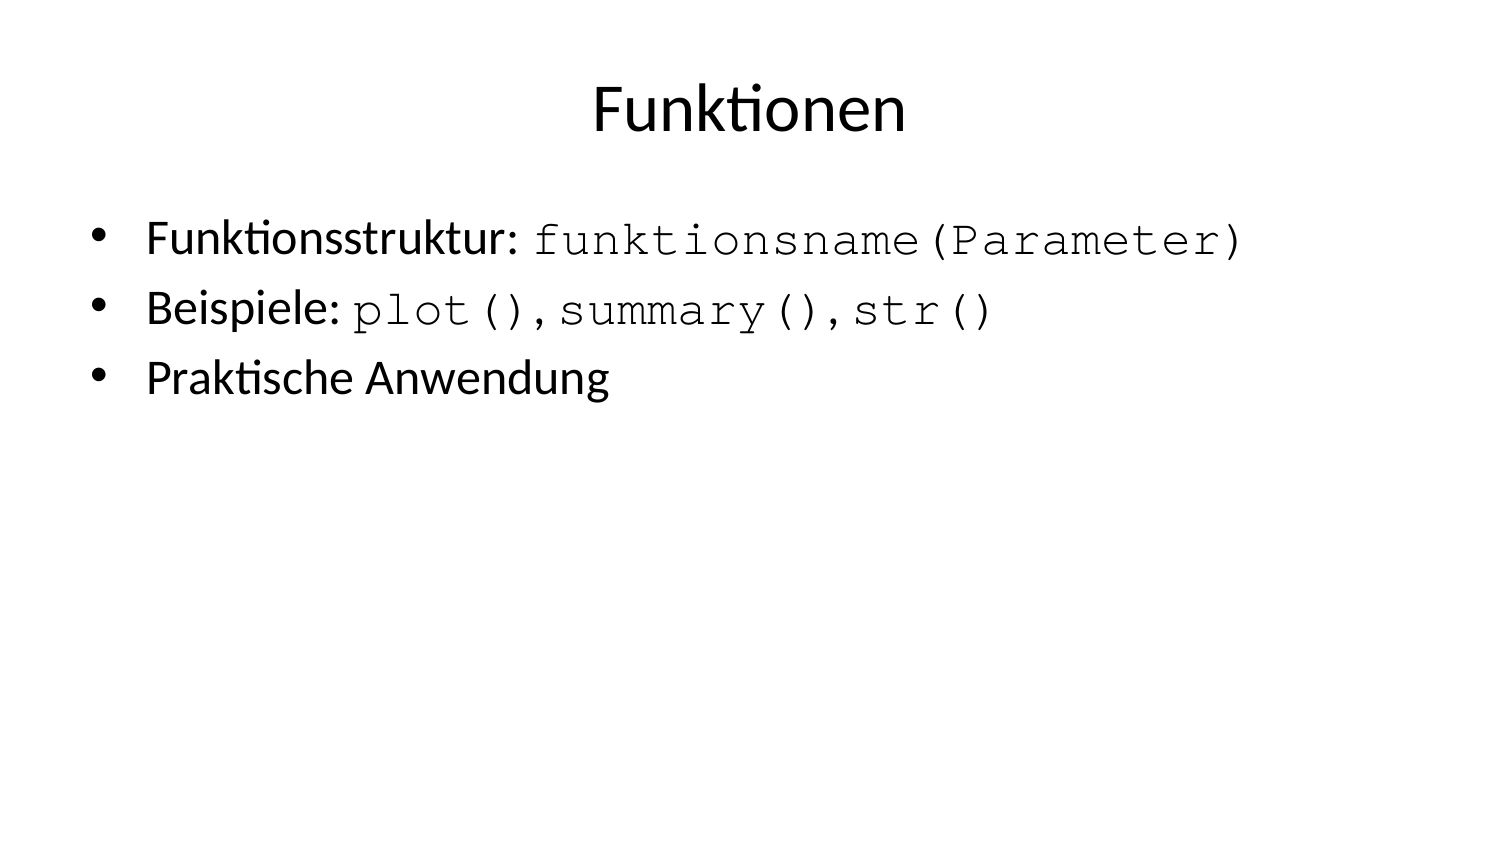

# Funktionen
Funktionsstruktur: funktionsname(Parameter)
Beispiele: plot(), summary(), str()
Praktische Anwendung